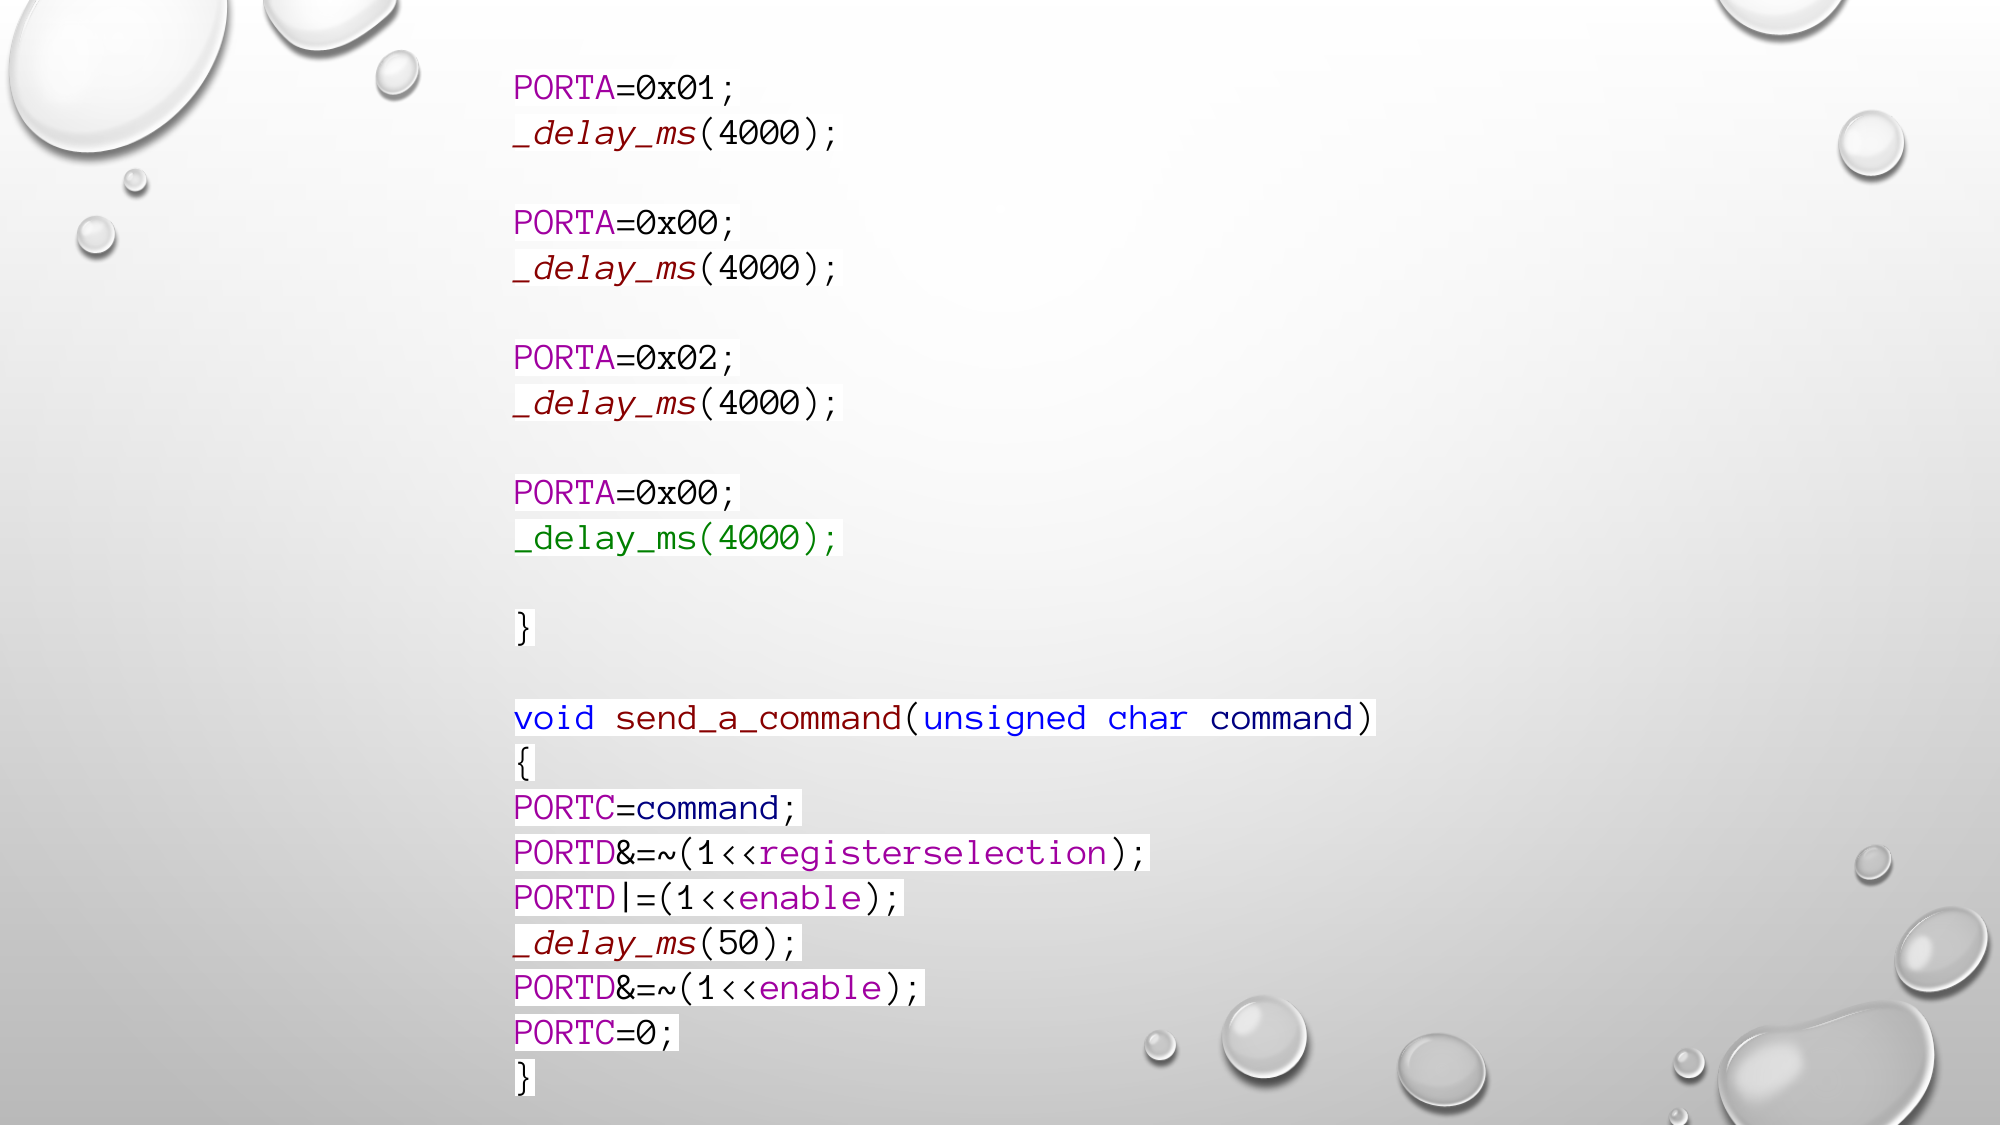

PORTA=0x01;
_delay_ms(4000);

PORTA=0x00;
_delay_ms(4000);

PORTA=0x02;
_delay_ms(4000);

PORTA=0x00;
_delay_ms(4000);

}

void send_a_command(unsigned char command)
{
PORTC=command;
PORTD&=~(1<<registerselection);
PORTD|=(1<<enable);
_delay_ms(50);
PORTD&=~(1<<enable);
PORTC=0;
}